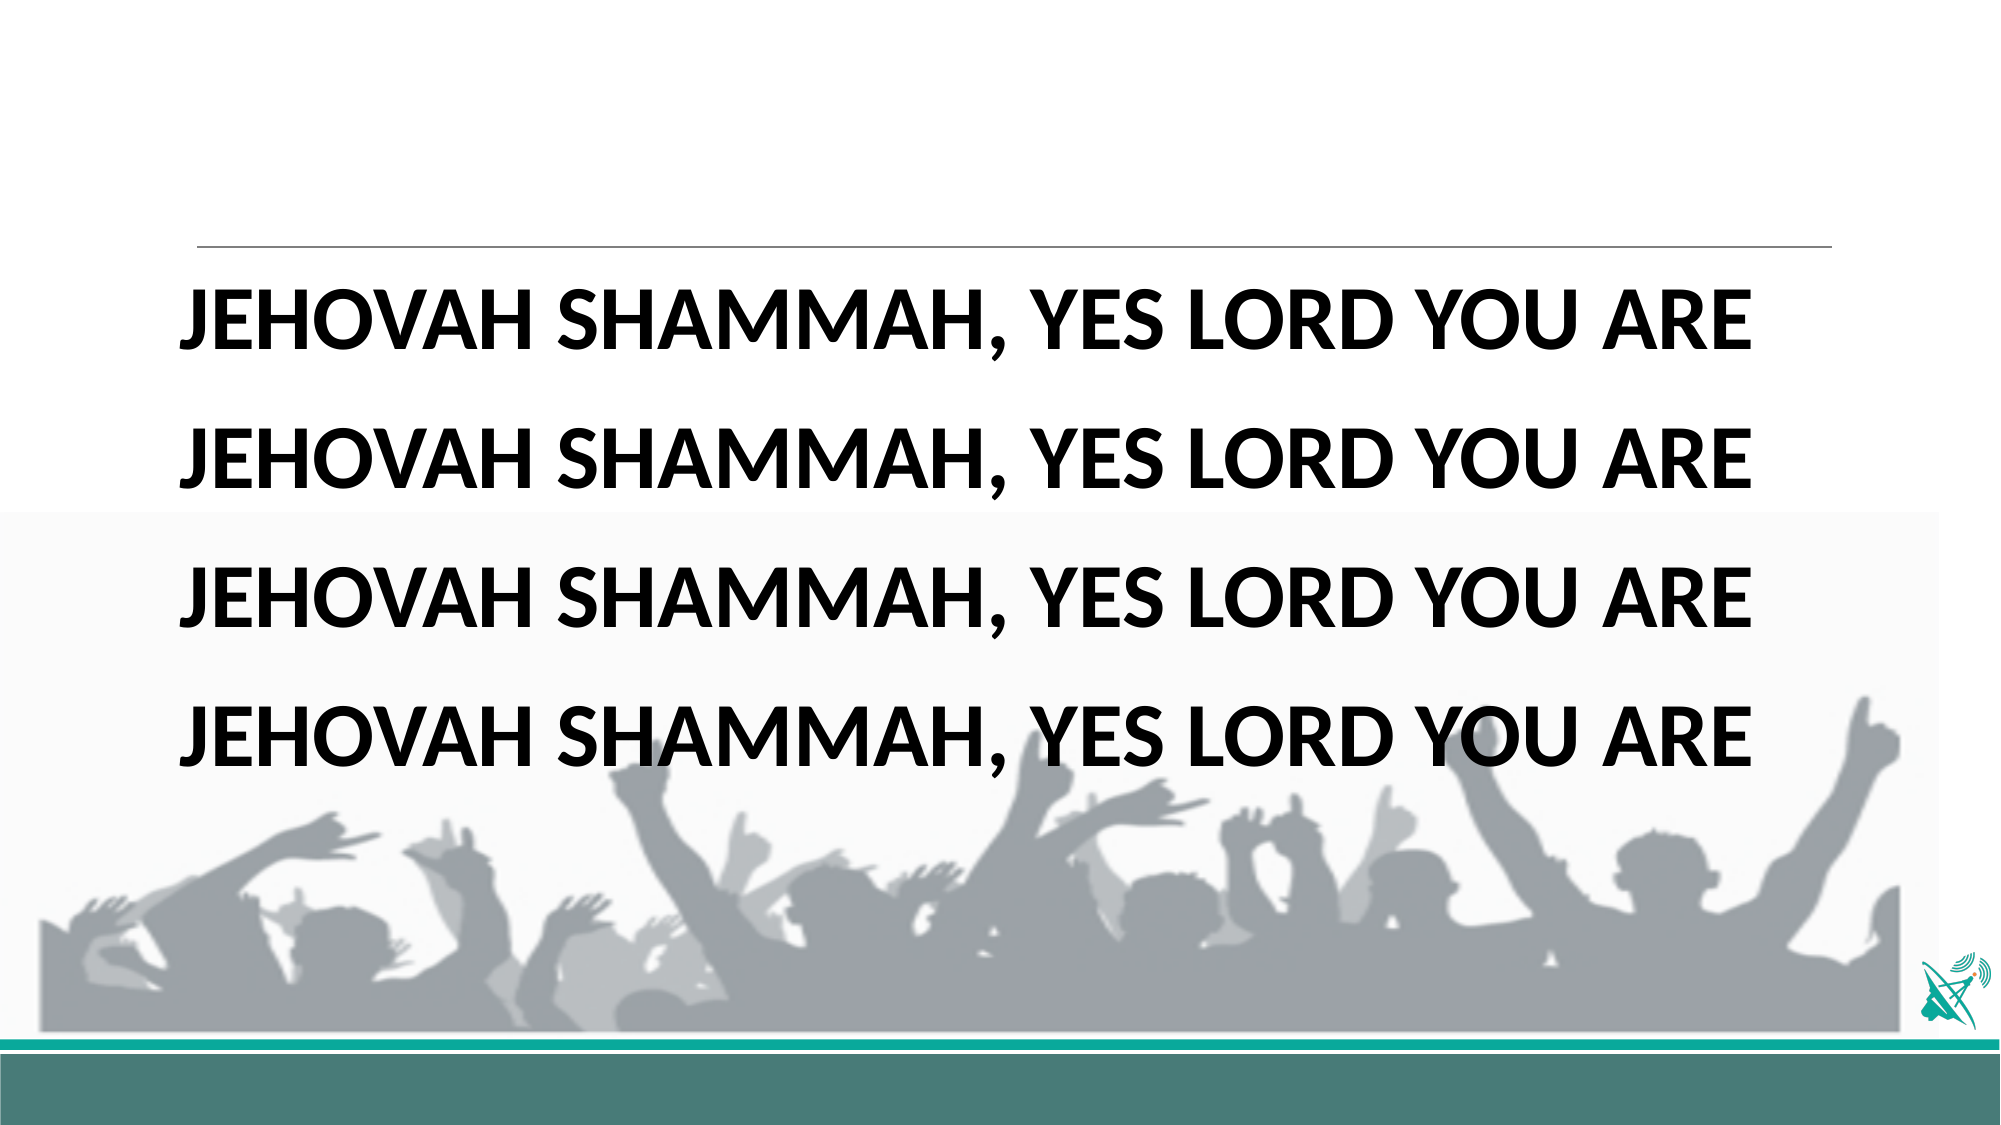

JEHOVAH SHAMMAH, YES LORD YOU ARE
JEHOVAH SHAMMAH, YES LORD YOU ARE
JEHOVAH SHAMMAH, YES LORD YOU ARE
JEHOVAH SHAMMAH, YES LORD YOU ARE